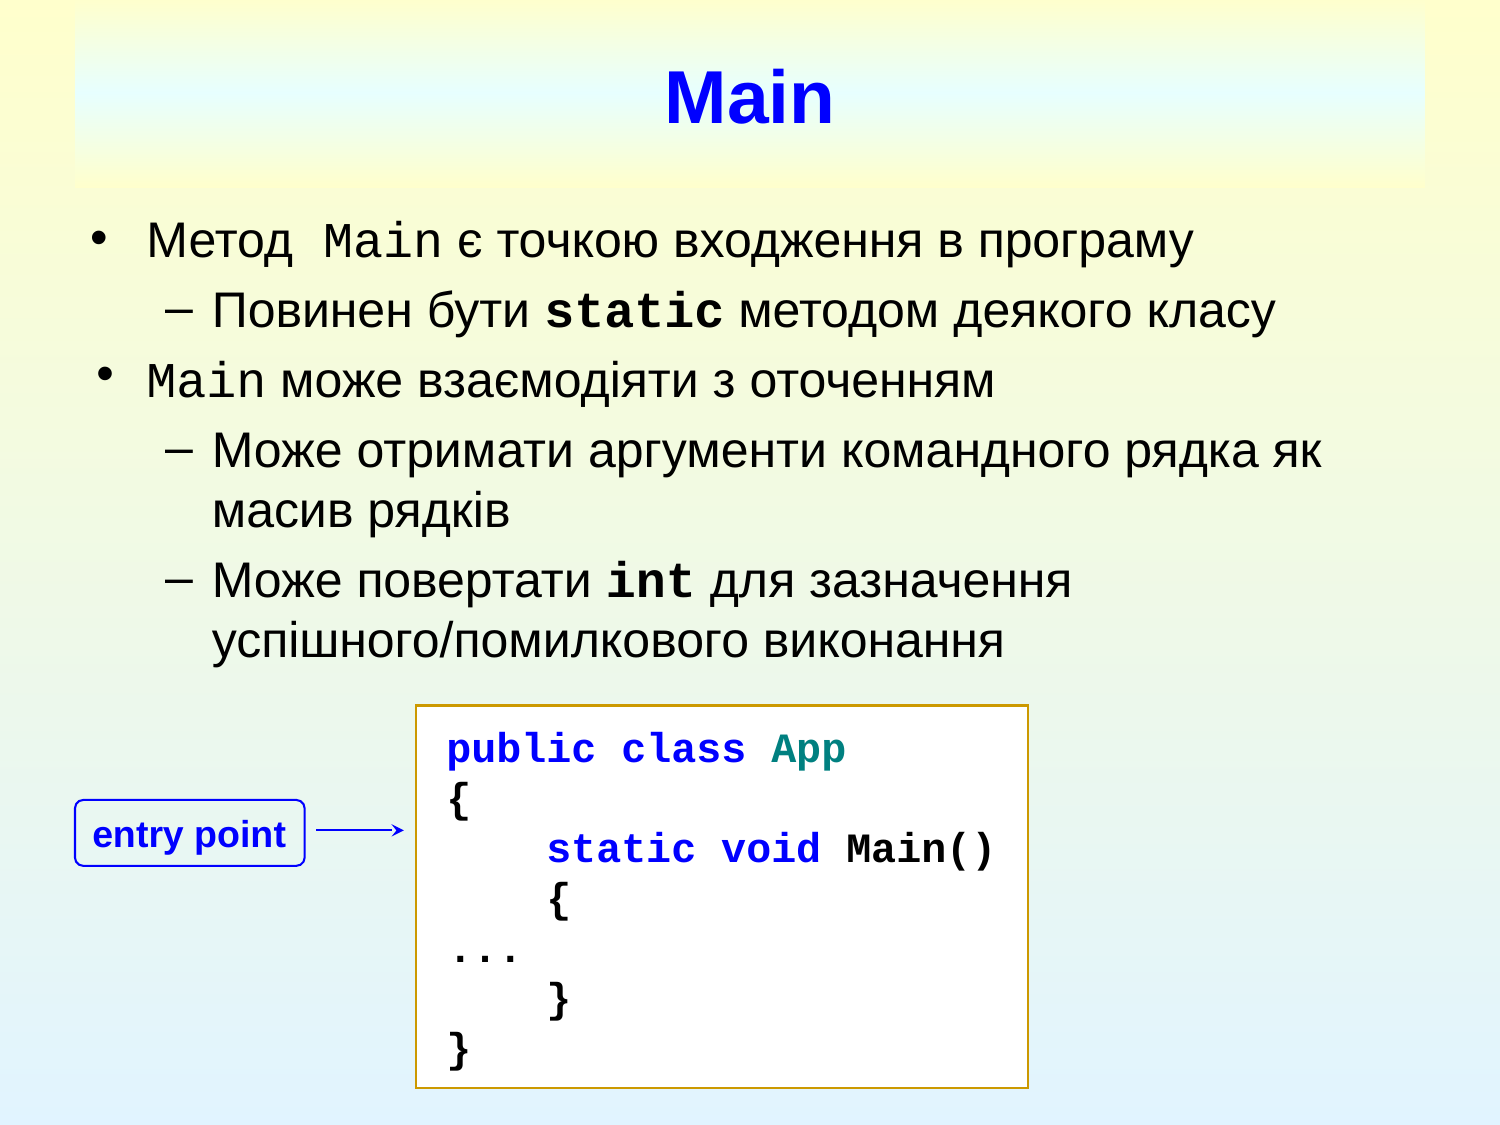

# Main
Метод Main є точкою входження в програму
Повинен бути static методом деякого класу
Main може взаємодіяти з оточенням
Може отримати аргументи командного рядка як масив рядків
Може повертати int для зазначення успішного/помилкового виконання
public class App
{
    static void Main()
    {
	...
    }
}
entry point